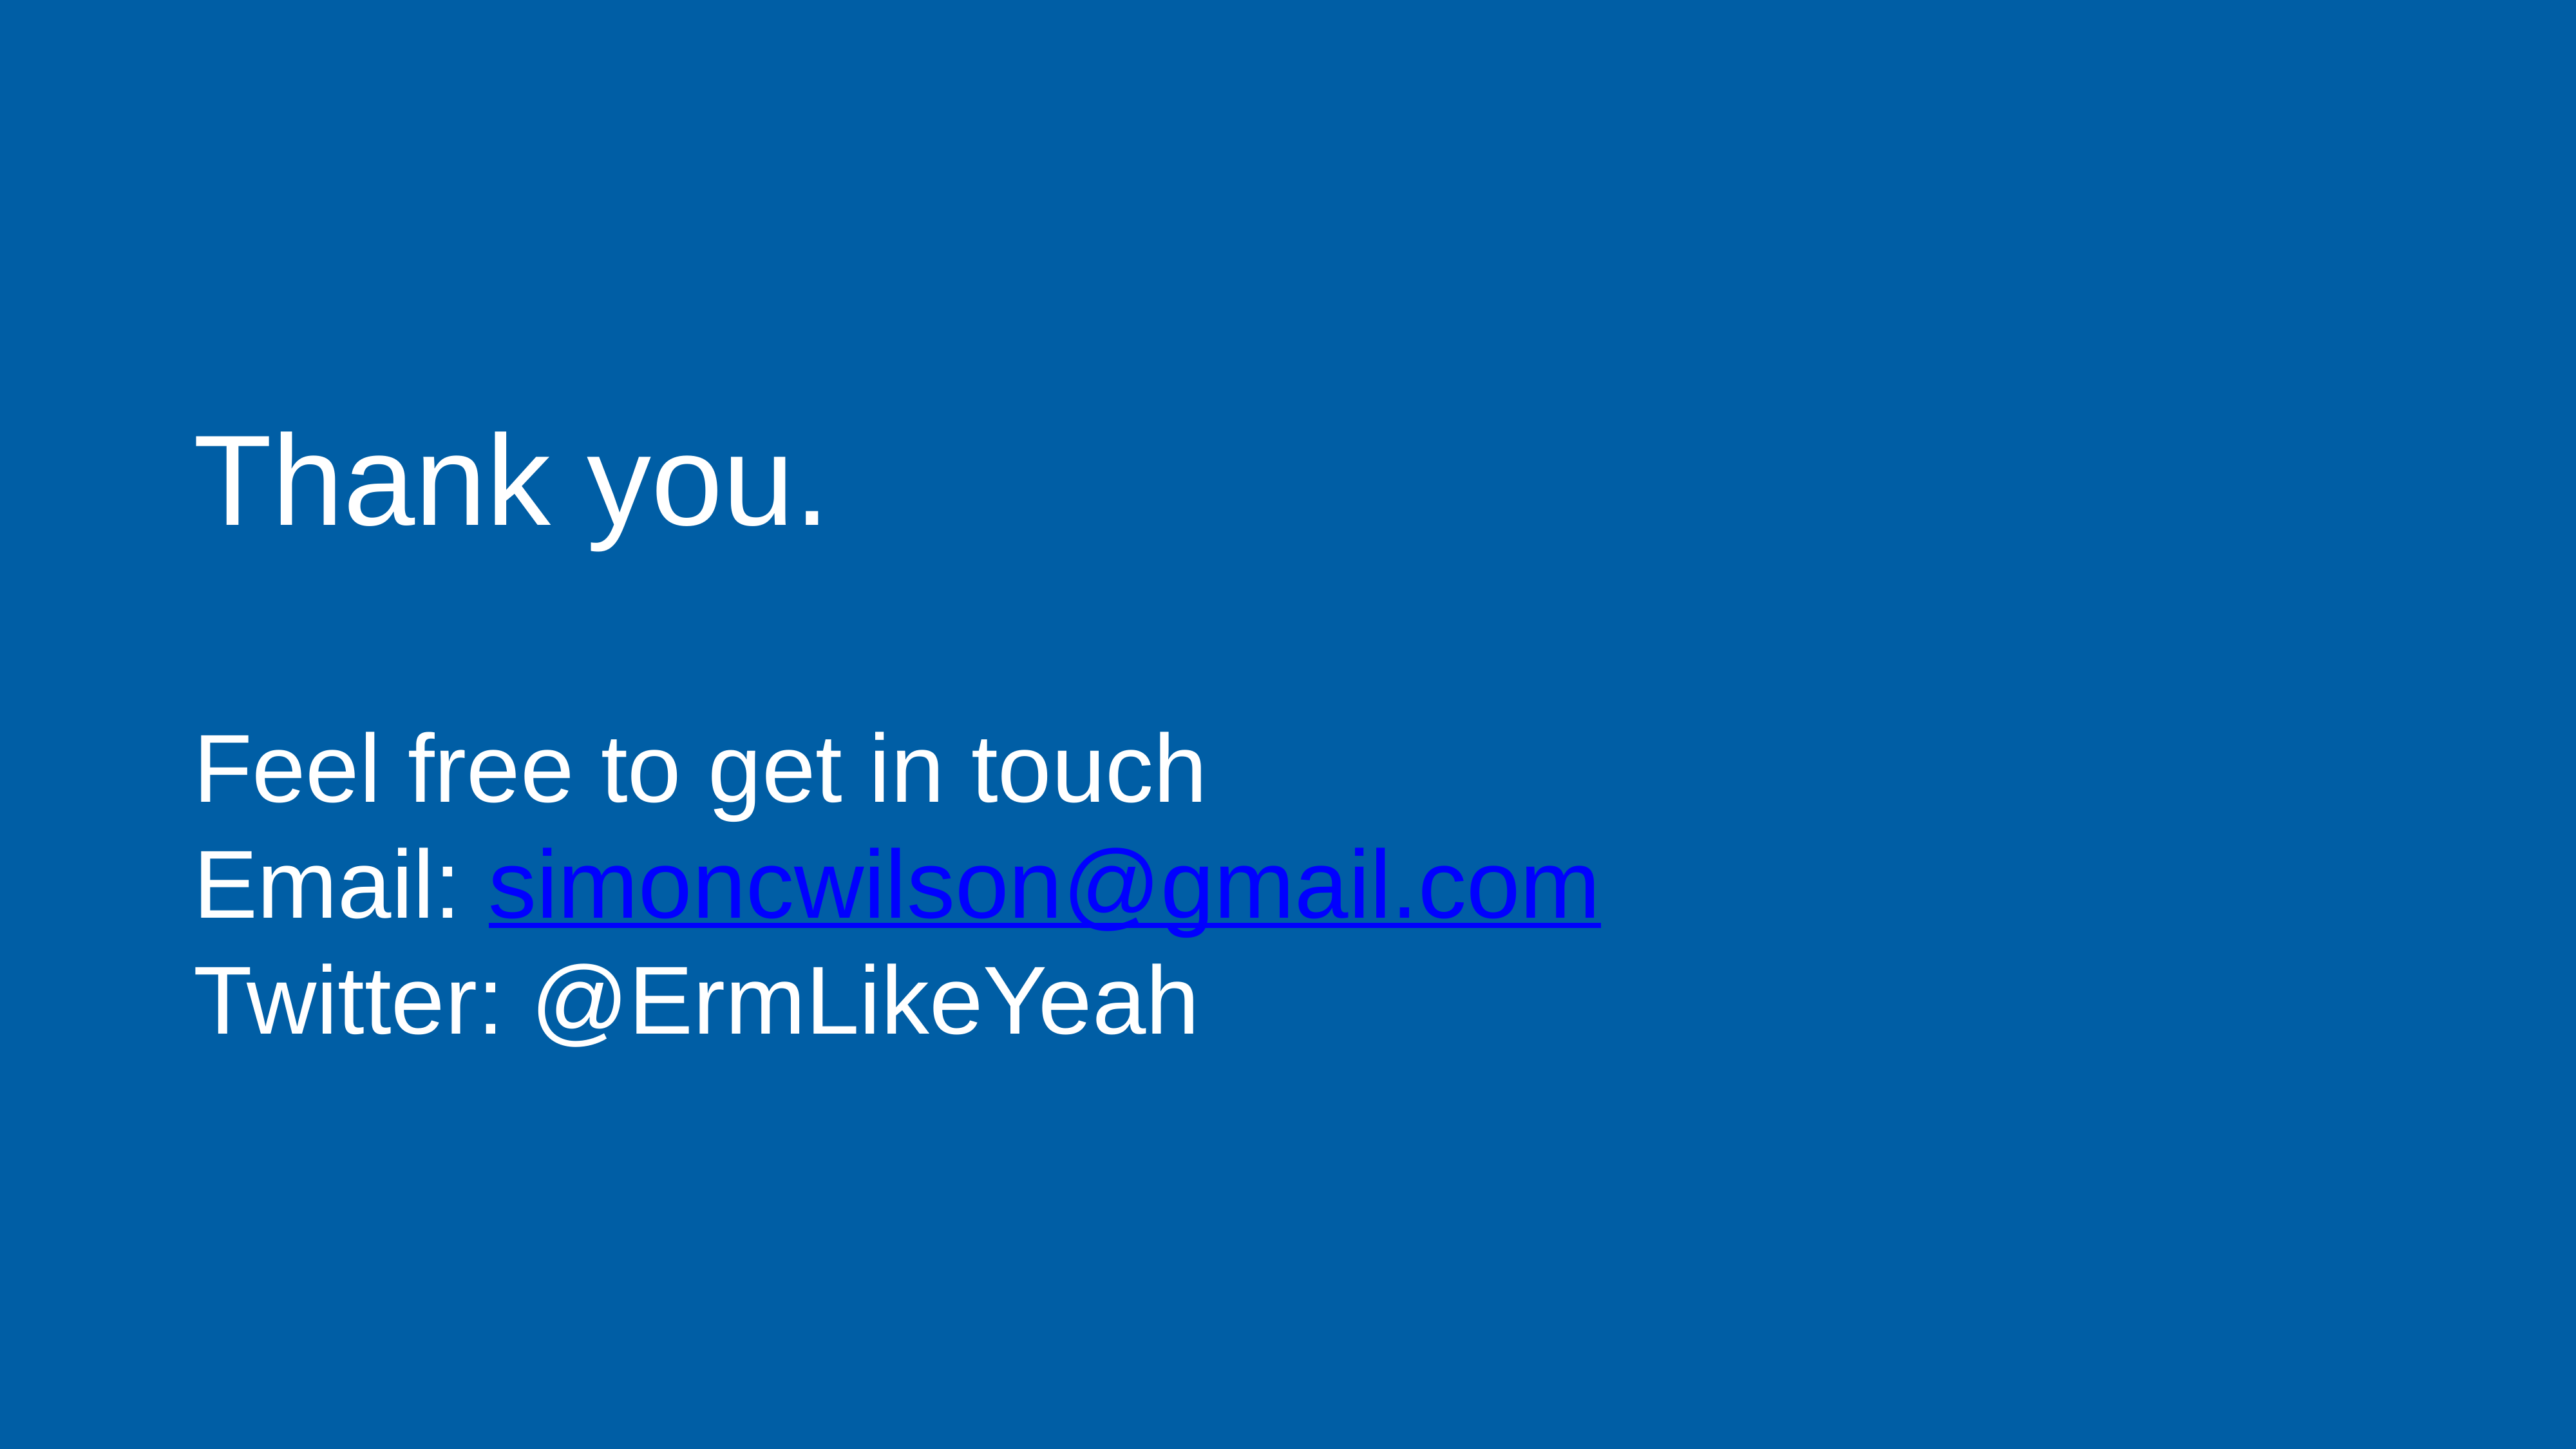

# Thank you.

Feel free to get in touch
Email: simoncwilson@gmail.com
Twitter: @ErmLikeYeah